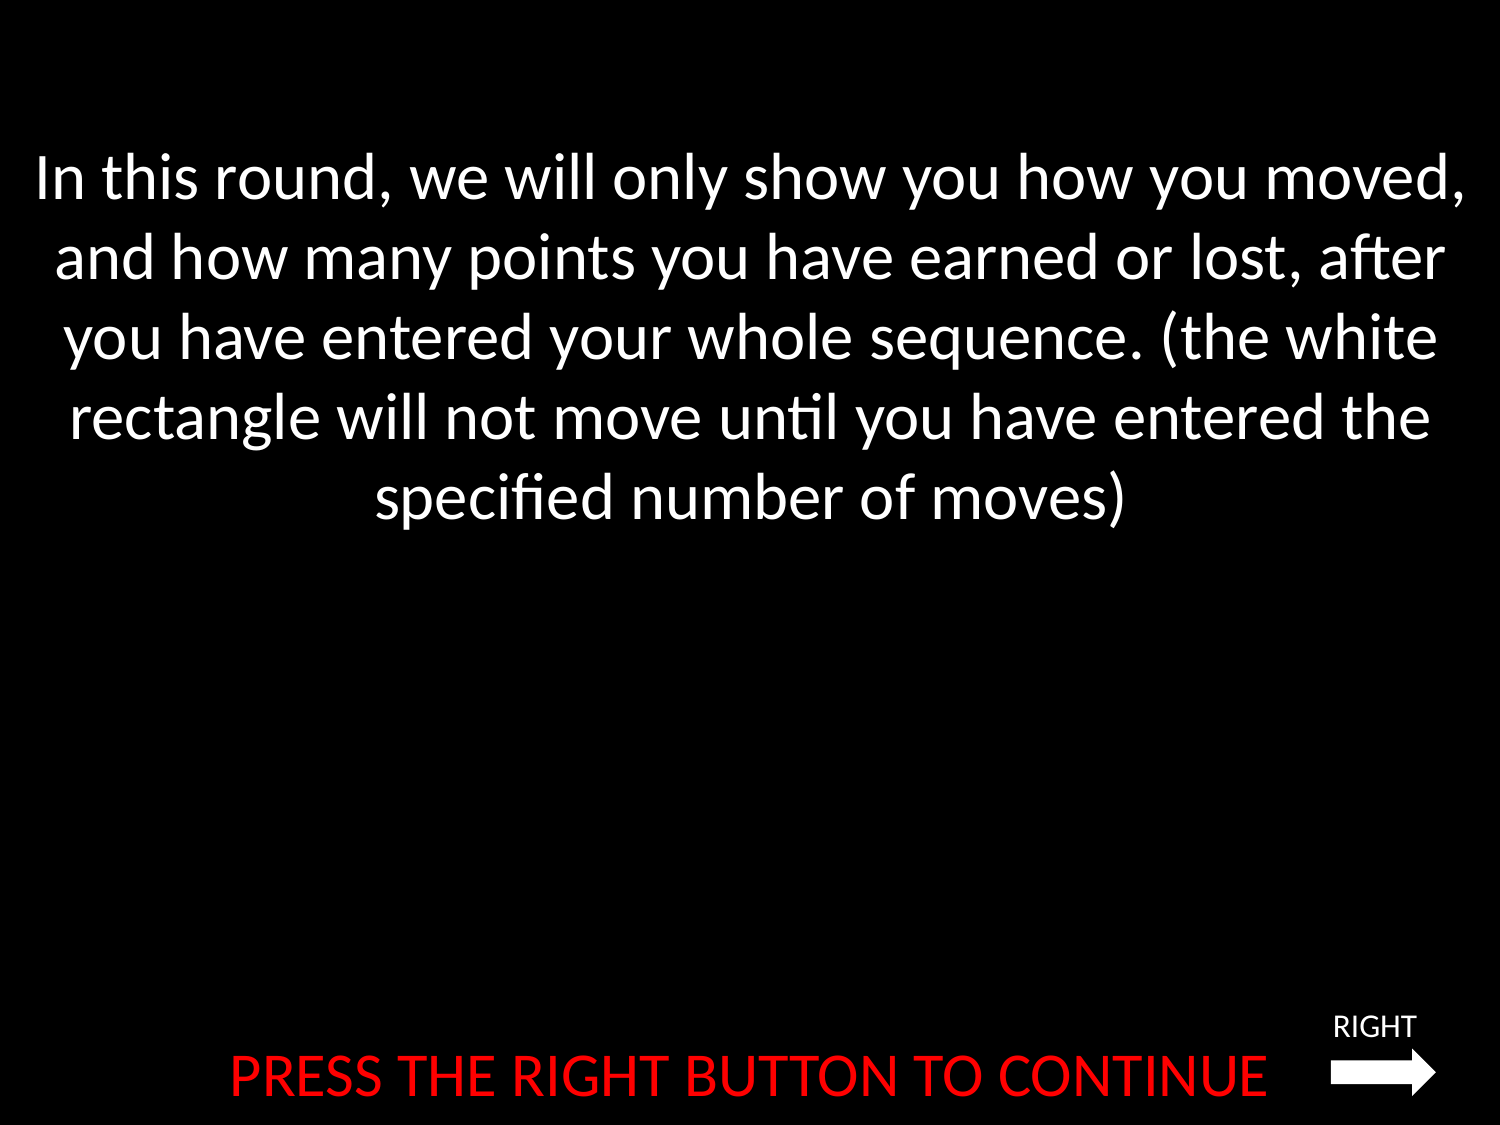

In this round, we will only show you how you moved, and how many points you have earned or lost, after you have entered your whole sequence. (the white rectangle will not move until you have entered the specified number of moves)
RIGHT
PRESS THE RIGHT BUTTON TO CONTINUE